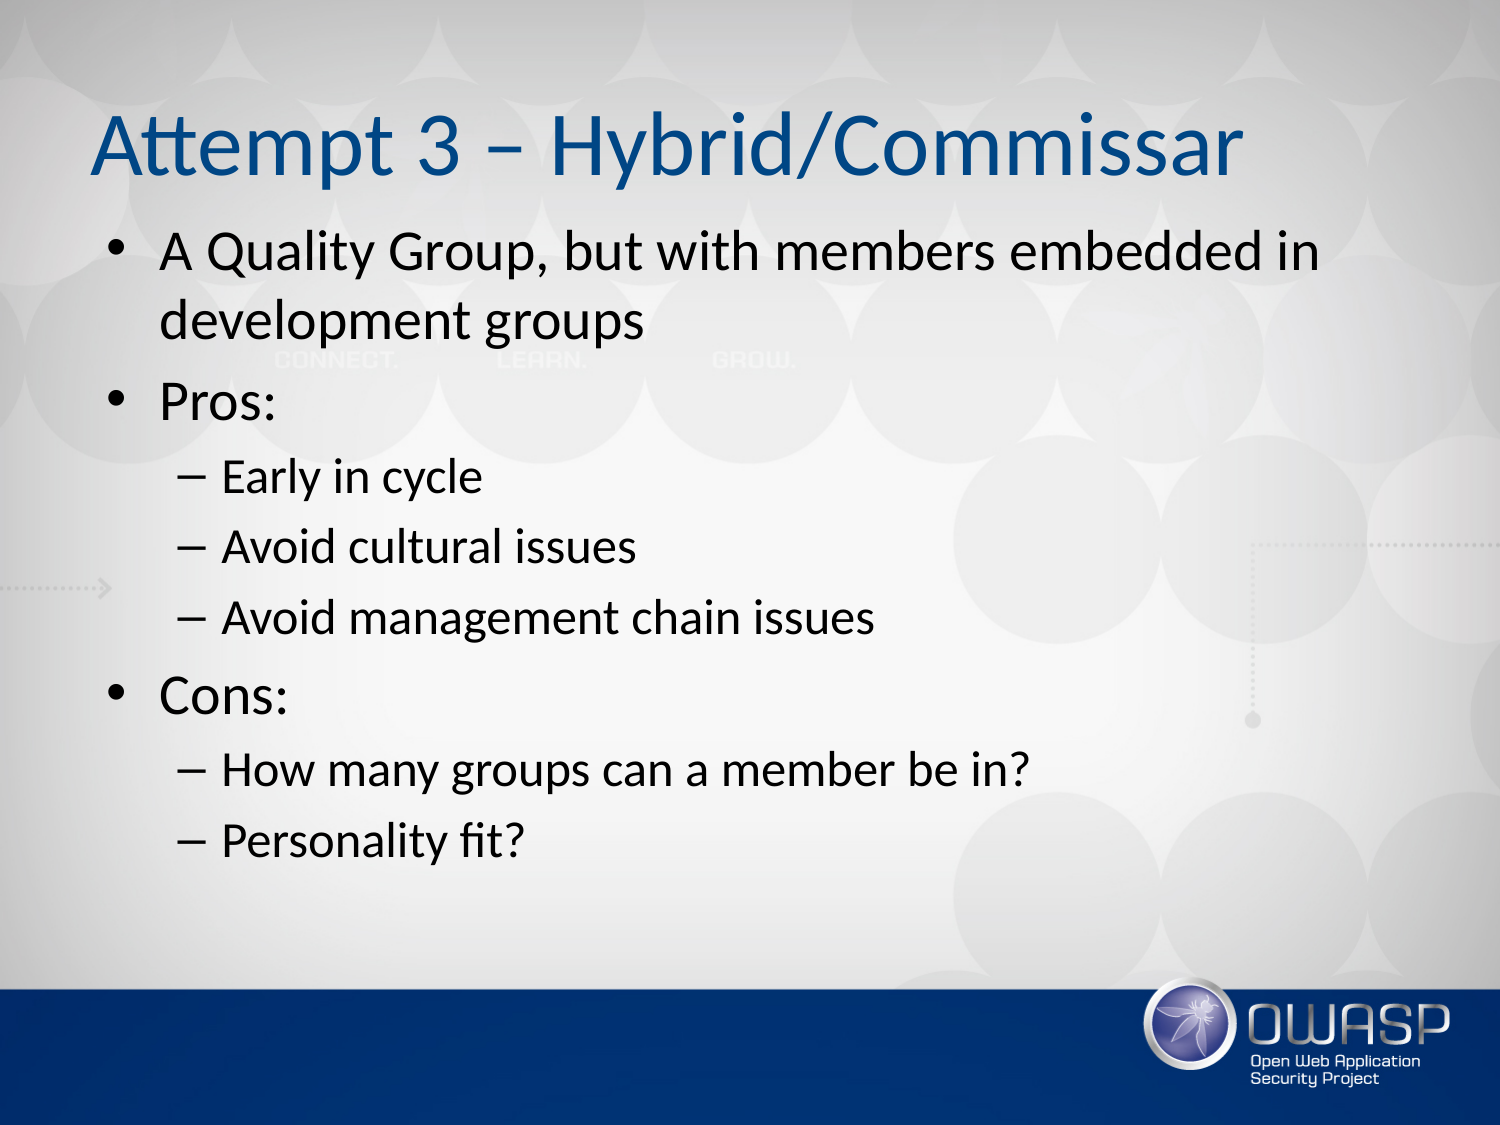

# Attempt 3 – Hybrid/Commissar
A Quality Group, but with members embedded in development groups
Pros:
Early in cycle
Avoid cultural issues
Avoid management chain issues
Cons:
How many groups can a member be in?
Personality fit?